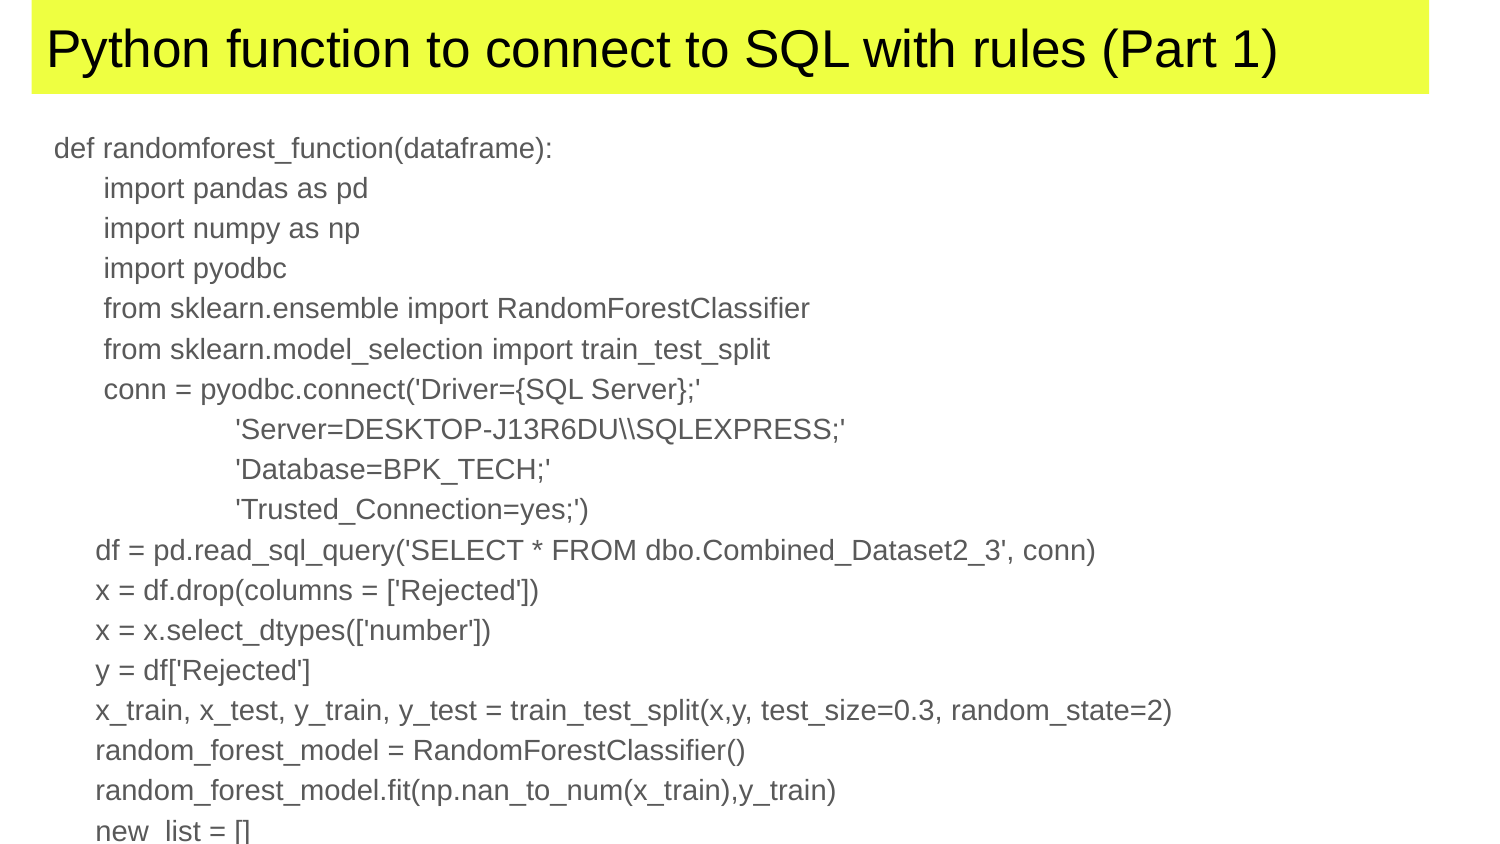

# Python function to connect to SQL with rules (Part 1)
def randomforest_function(dataframe):
      import pandas as pd
      import numpy as np
      import pyodbc
      from sklearn.ensemble import RandomForestClassifier
      from sklearn.model_selection import train_test_split
      conn = pyodbc.connect('Driver={SQL Server};'
                      'Server=DESKTOP-J13R6DU\\SQLEXPRESS;'
                      'Database=BPK_TECH;'
                      'Trusted_Connection=yes;')
     df = pd.read_sql_query('SELECT * FROM dbo.Combined_Dataset2_3', conn)
     x = df.drop(columns = ['Rejected'])
     x = x.select_dtypes(['number'])
     y = df['Rejected']
     x_train, x_test, y_train, y_test = train_test_split(x,y, test_size=0.3, random_state=2)
     random_forest_model = RandomForestClassifier()
     random_forest_model.fit(np.nan_to_num(x_train),y_train)
     new_list = []